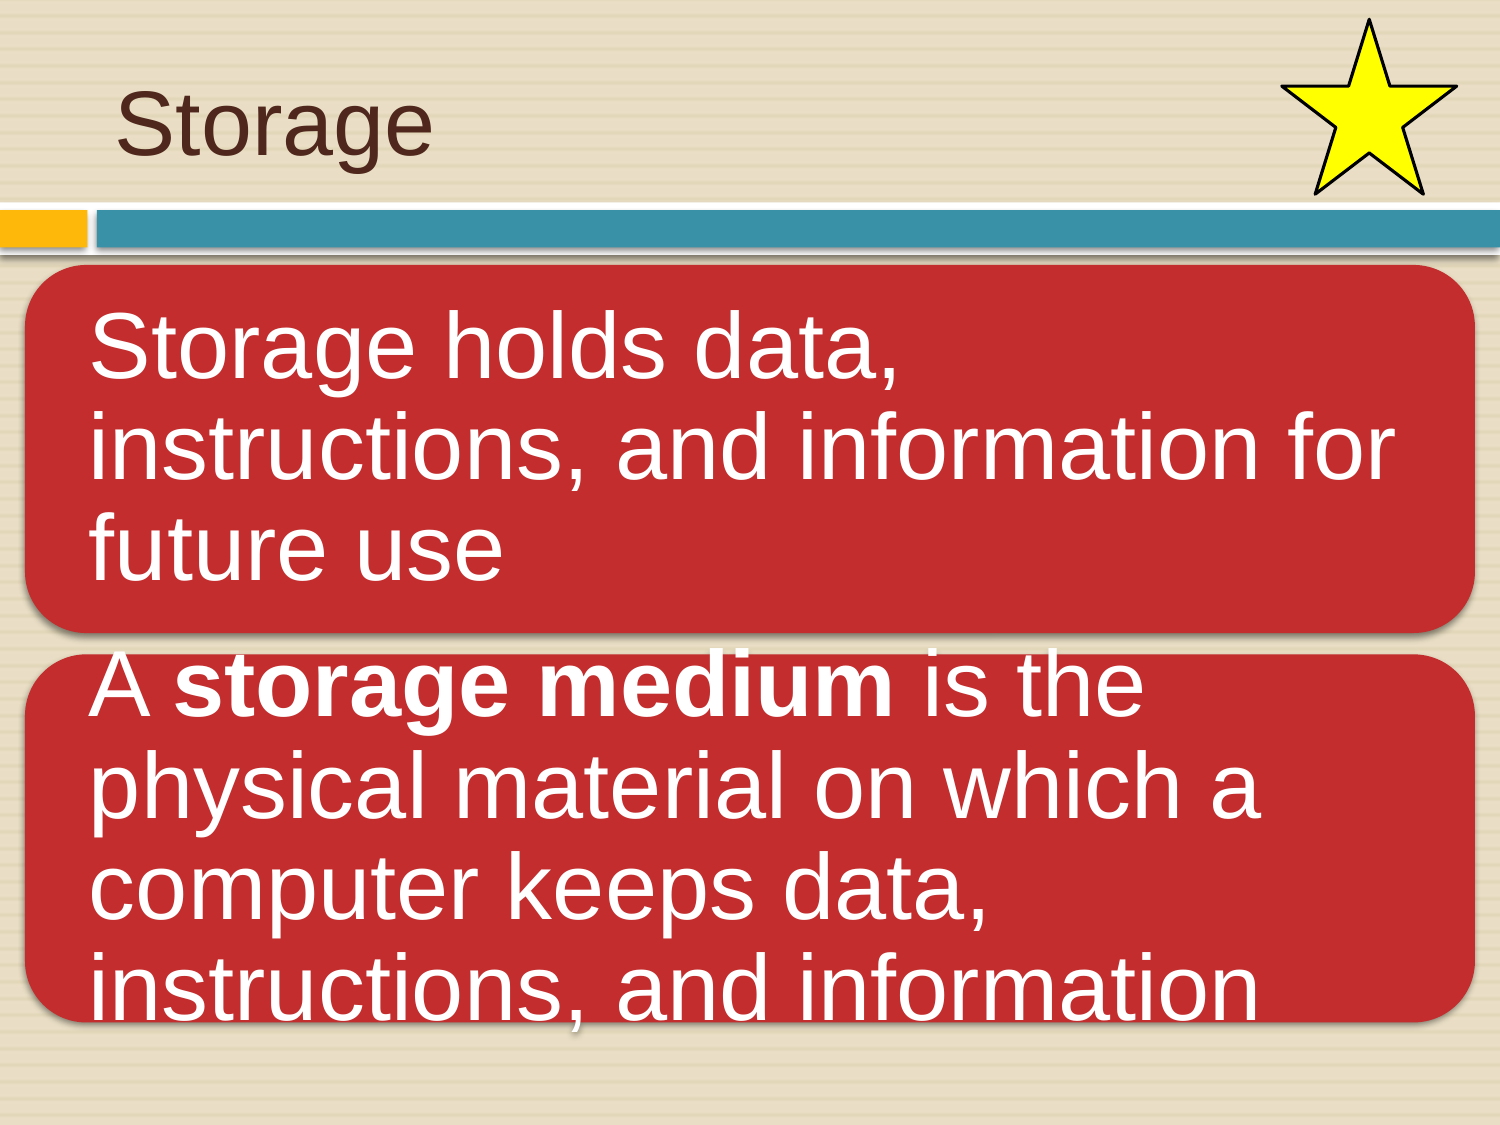

# Storage
Storage holds data, instructions, and information for future use
A storage medium is the physical material on which a computer keeps data, instructions, and information